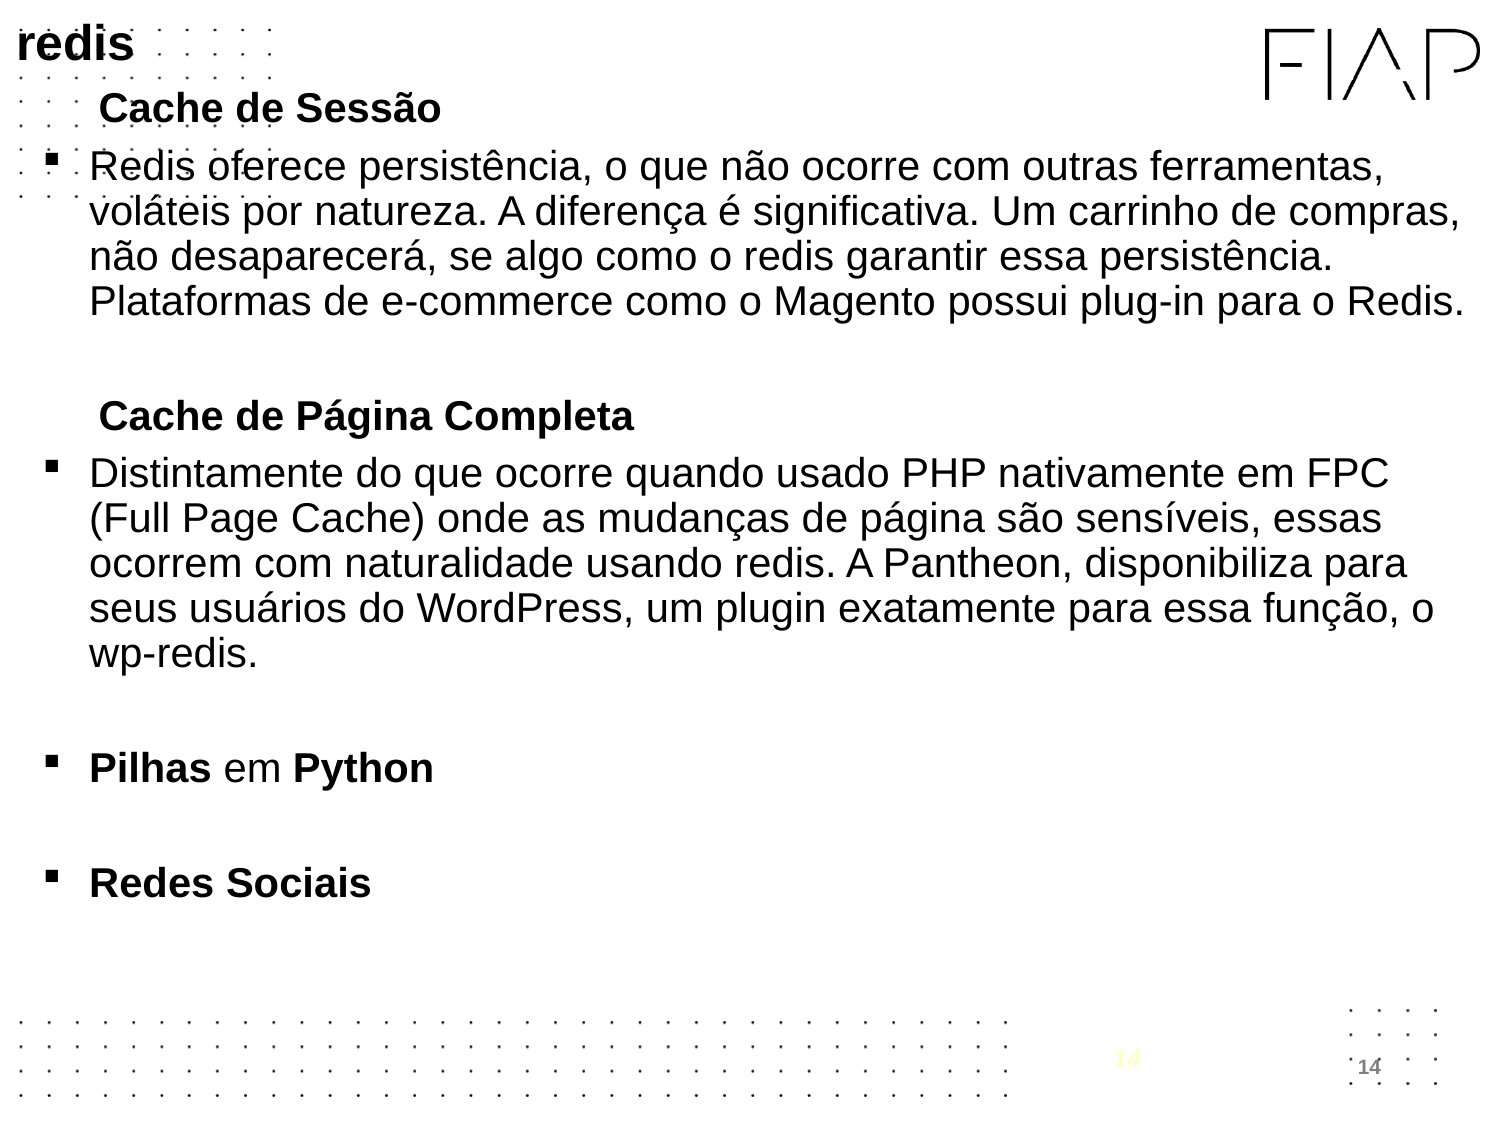

redis
Cache de Sessão
Redis oferece persistência, o que não ocorre com outras ferramentas, voláteis por natureza. A diferença é significativa. Um carrinho de compras, não desaparecerá, se algo como o redis garantir essa persistência.  Plataformas de e-commerce como o Magento possui plug-in para o Redis.

Cache de Página Completa
Distintamente do que ocorre quando usado PHP nativamente em FPC (Full Page Cache) onde as mudanças de página são sensíveis, essas ocorrem com naturalidade usando redis. A Pantheon, disponibiliza para seus usuários do WordPress, um plugin exatamente para essa função, o wp-redis.

Pilhas em Python

Redes Sociais